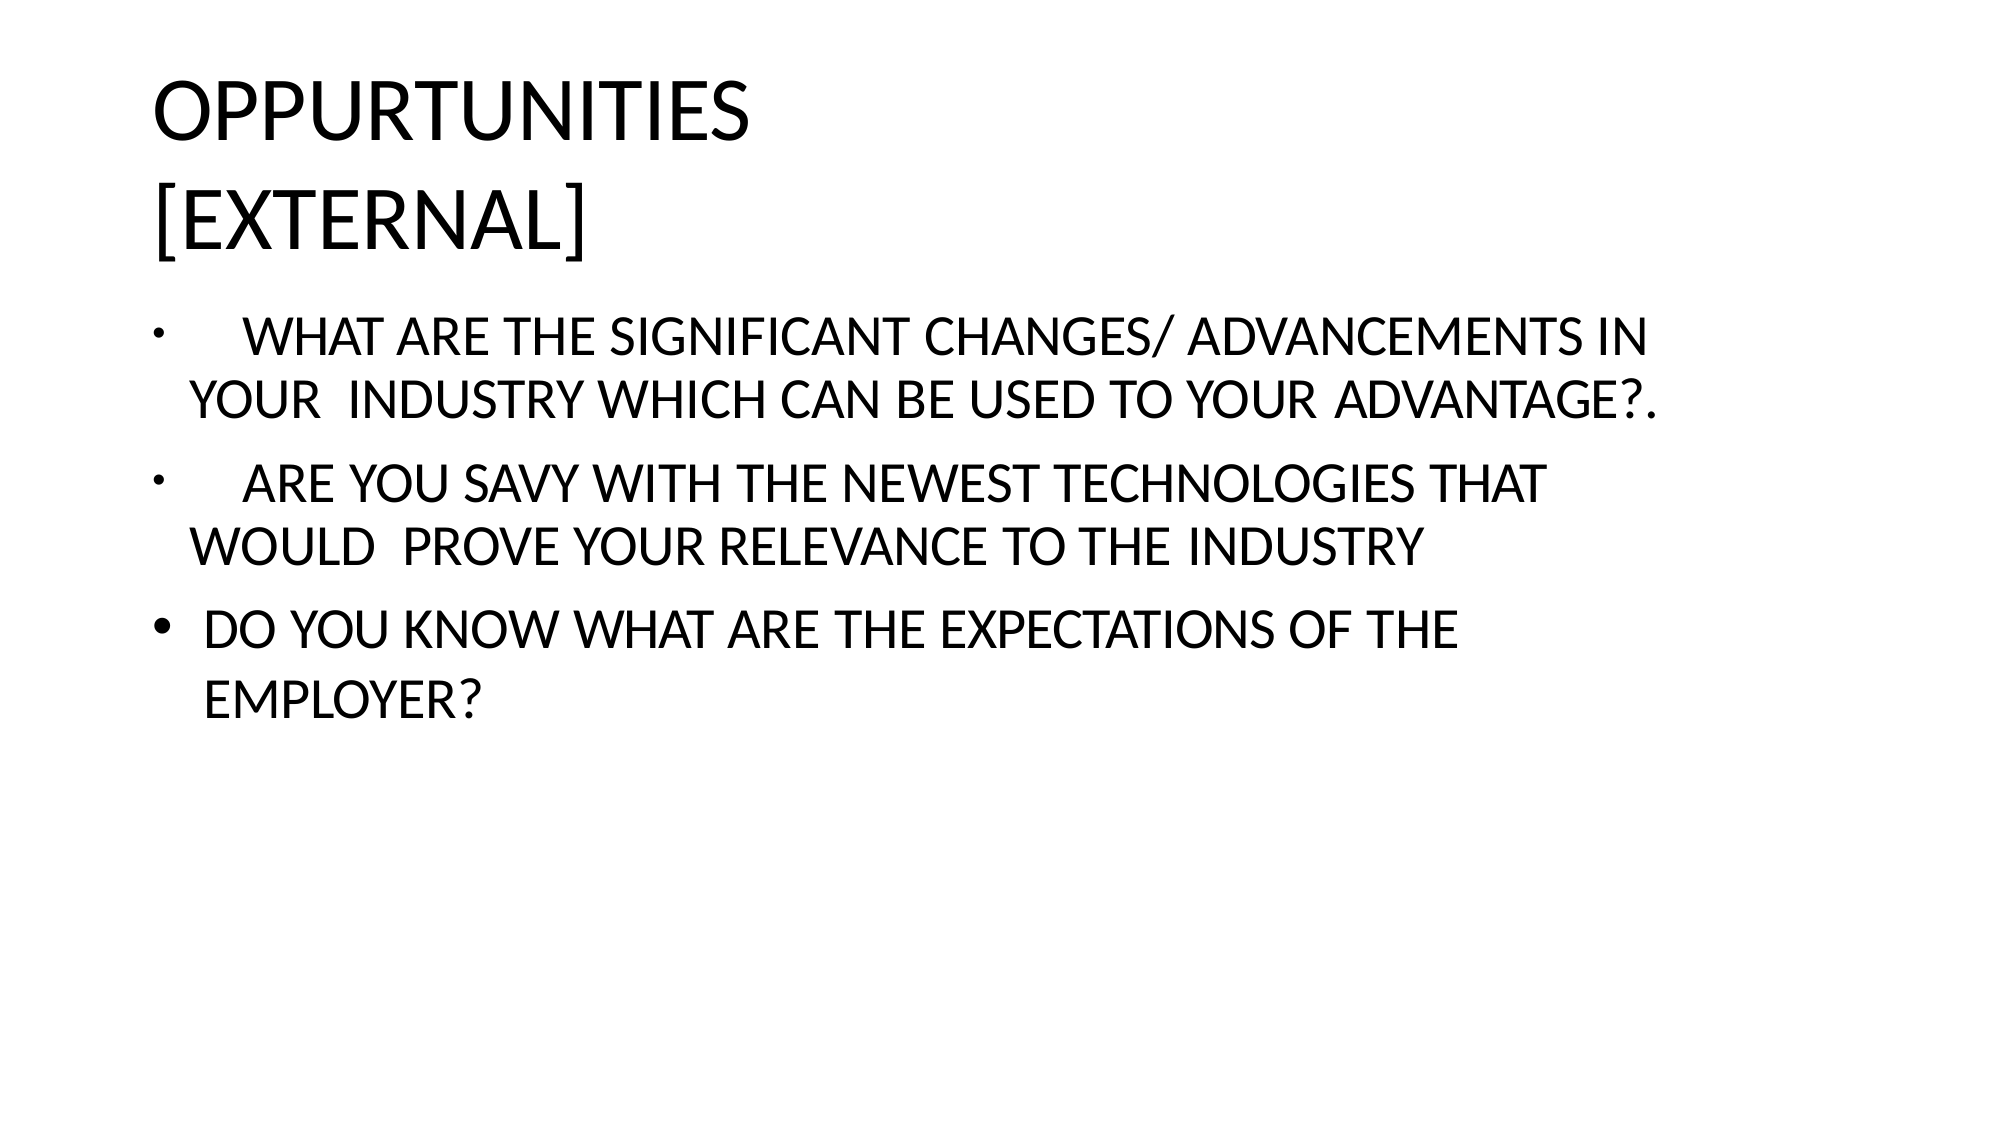

# OPPURTUNITIES [EXTERNAL]
	WHAT ARE THE SIGNIFICANT CHANGES/ ADVANCEMENTS IN YOUR  INDUSTRY WHICH CAN BE USED TO YOUR ADVANTAGE?.
	ARE YOU SAVY WITH THE NEWEST TECHNOLOGIES THAT WOULD  PROVE YOUR RELEVANCE TO THE INDUSTRY
DO YOU KNOW WHAT ARE THE EXPECTATIONS OF THE EMPLOYER?